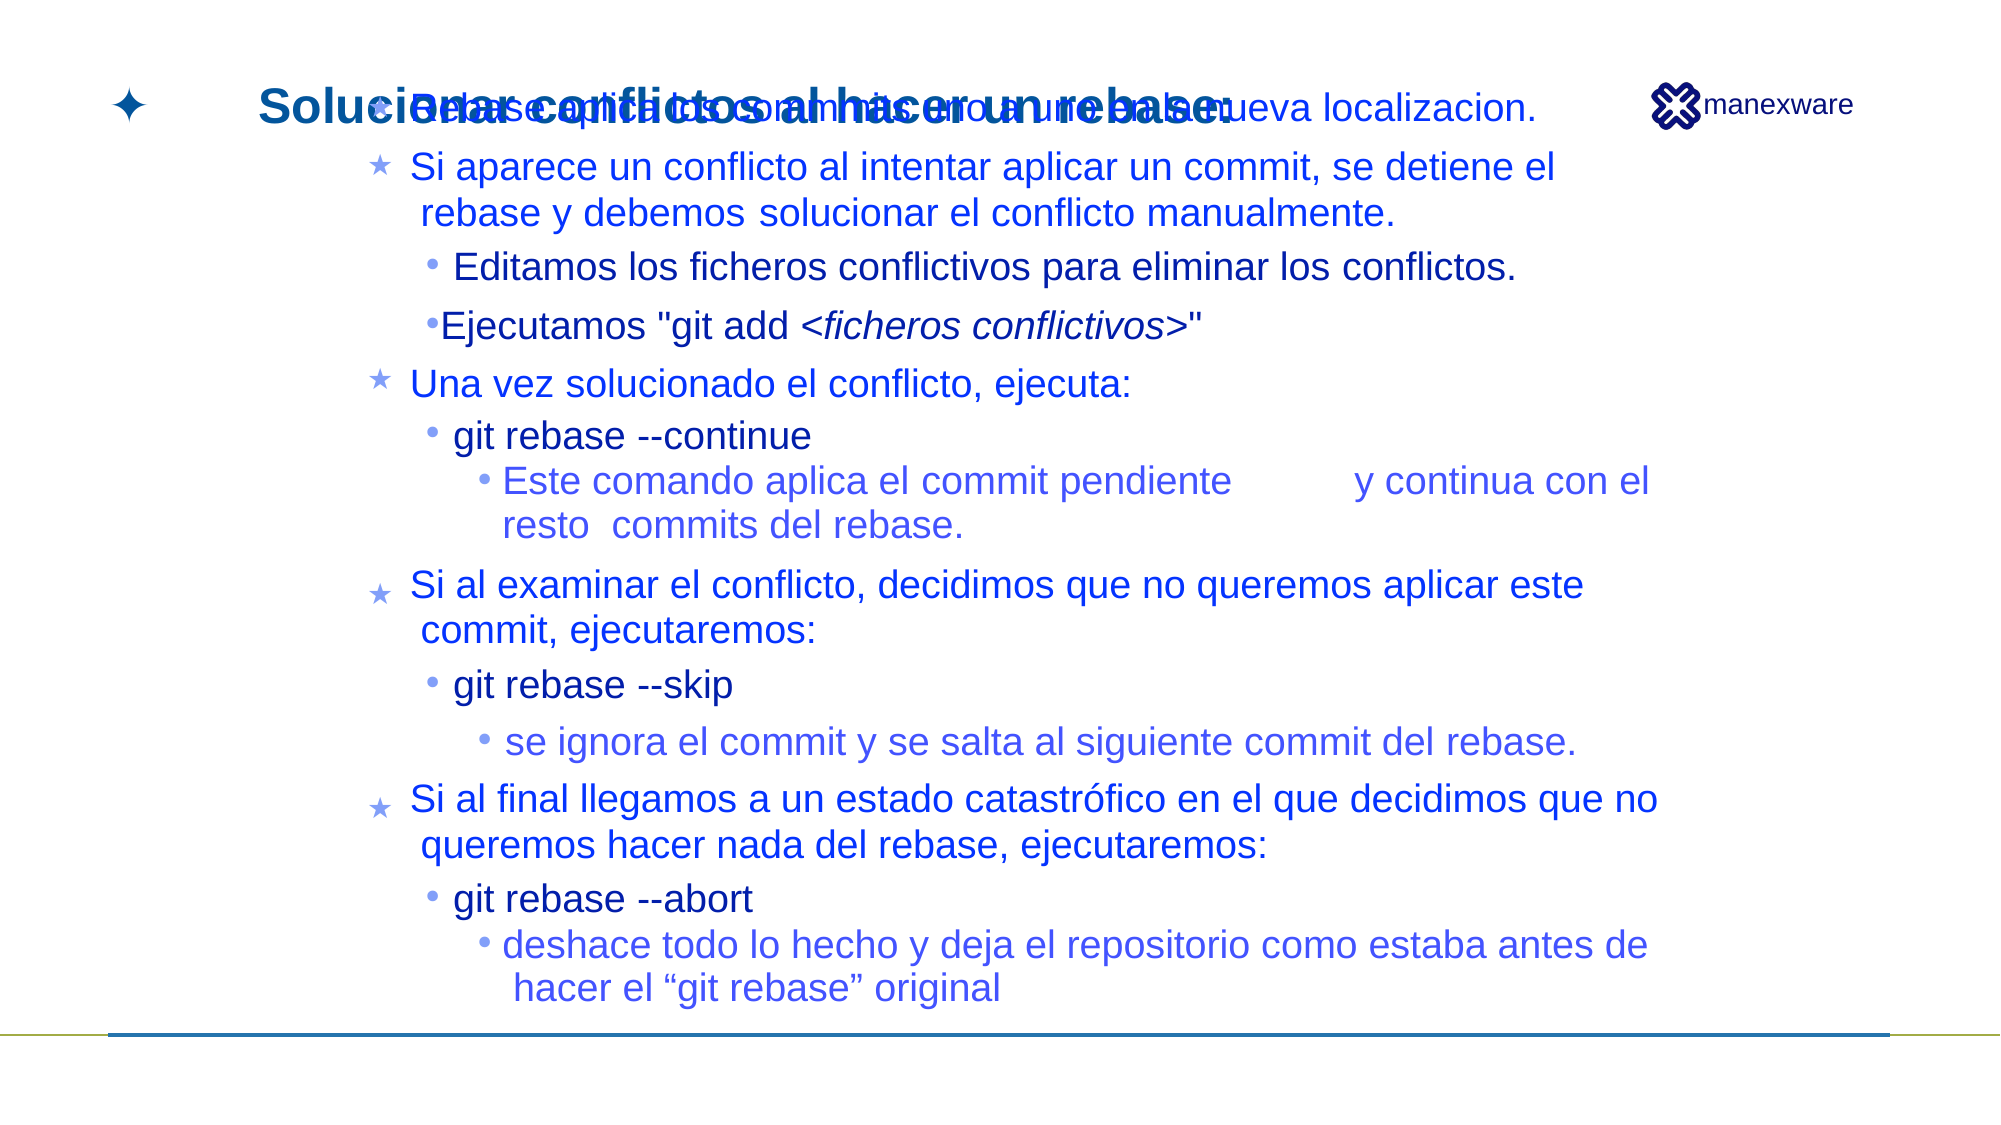

114
# ✦	Solucionar conflictos al hacer un rebase:
Rebase aplica los commmits uno a uno en la nueva localizacion.
Si aparece un conflicto al intentar aplicar un commit, se detiene el  rebase y debemos	solucionar el conflicto manualmente.
Editamos los ficheros conflictivos para eliminar los conflictos.
Ejecutamos "git add <ficheros conflictivos>"  Una vez solucionado el conflicto, ejecuta:
git rebase --continue
Este comando aplica el commit pendiente	y continua con el resto  commits del rebase.
Si al examinar el conflicto, decidimos que no queremos aplicar este  commit, ejecutaremos:
git rebase --skip
se ignora el commit y se salta al siguiente commit del rebase.
Si al final llegamos a un estado catastrófico en el que decidimos que no  queremos hacer nada del rebase, ejecutaremos:
git rebase --abort
deshace todo lo hecho y deja el repositorio como estaba antes de  hacer el “git rebase” original
★
★
★
★
★